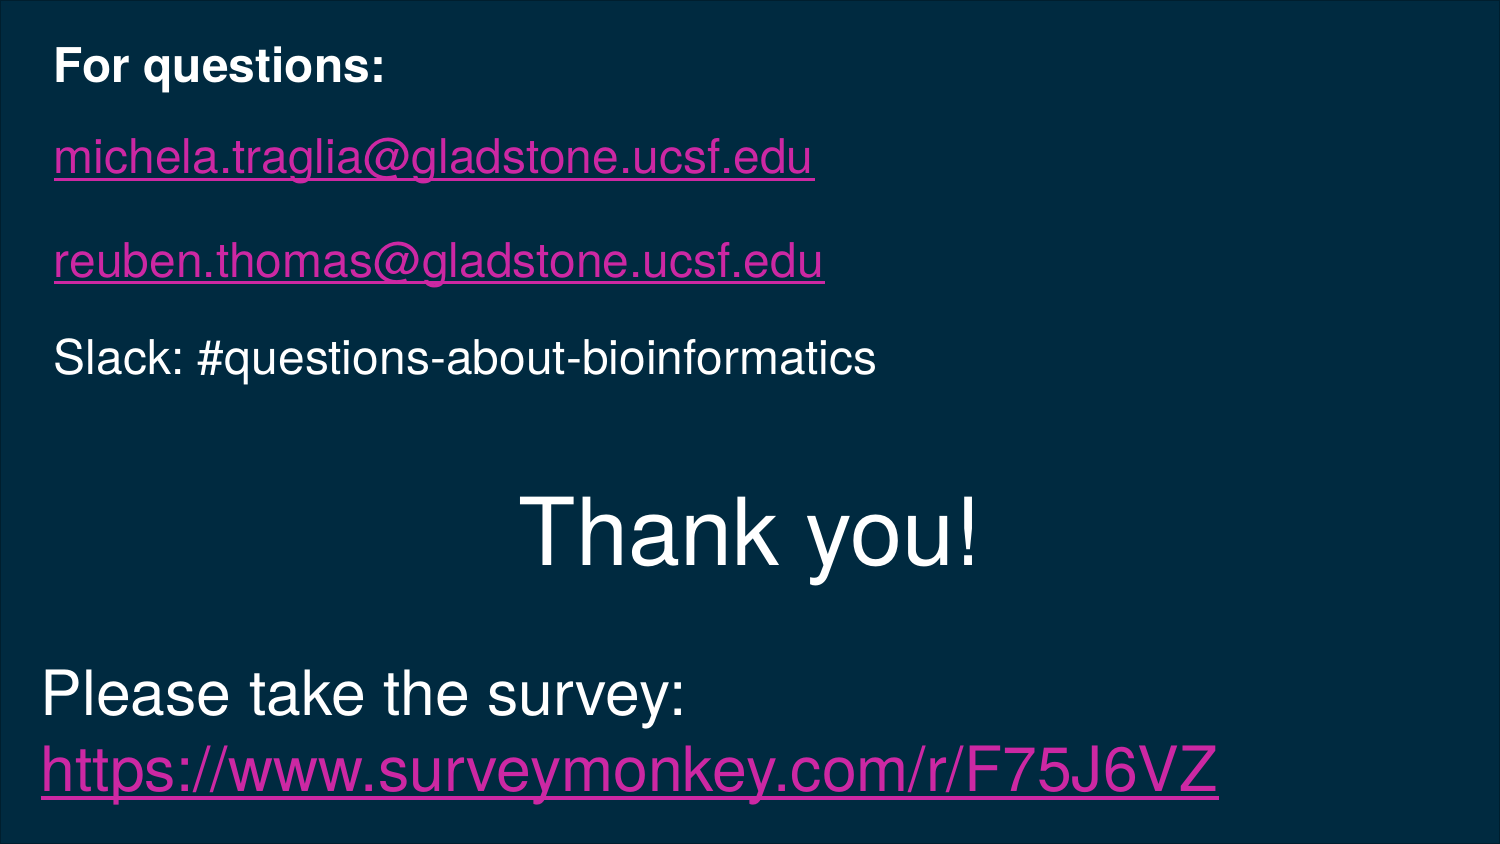

For questions:
michela.traglia@gladstone.ucsf.edu
reuben.thomas@gladstone.ucsf.edu
Slack: #questions-about-bioinformatics

Thank you!
Please take the survey:
https://www.surveymonkey.com/r/F75J6VZ